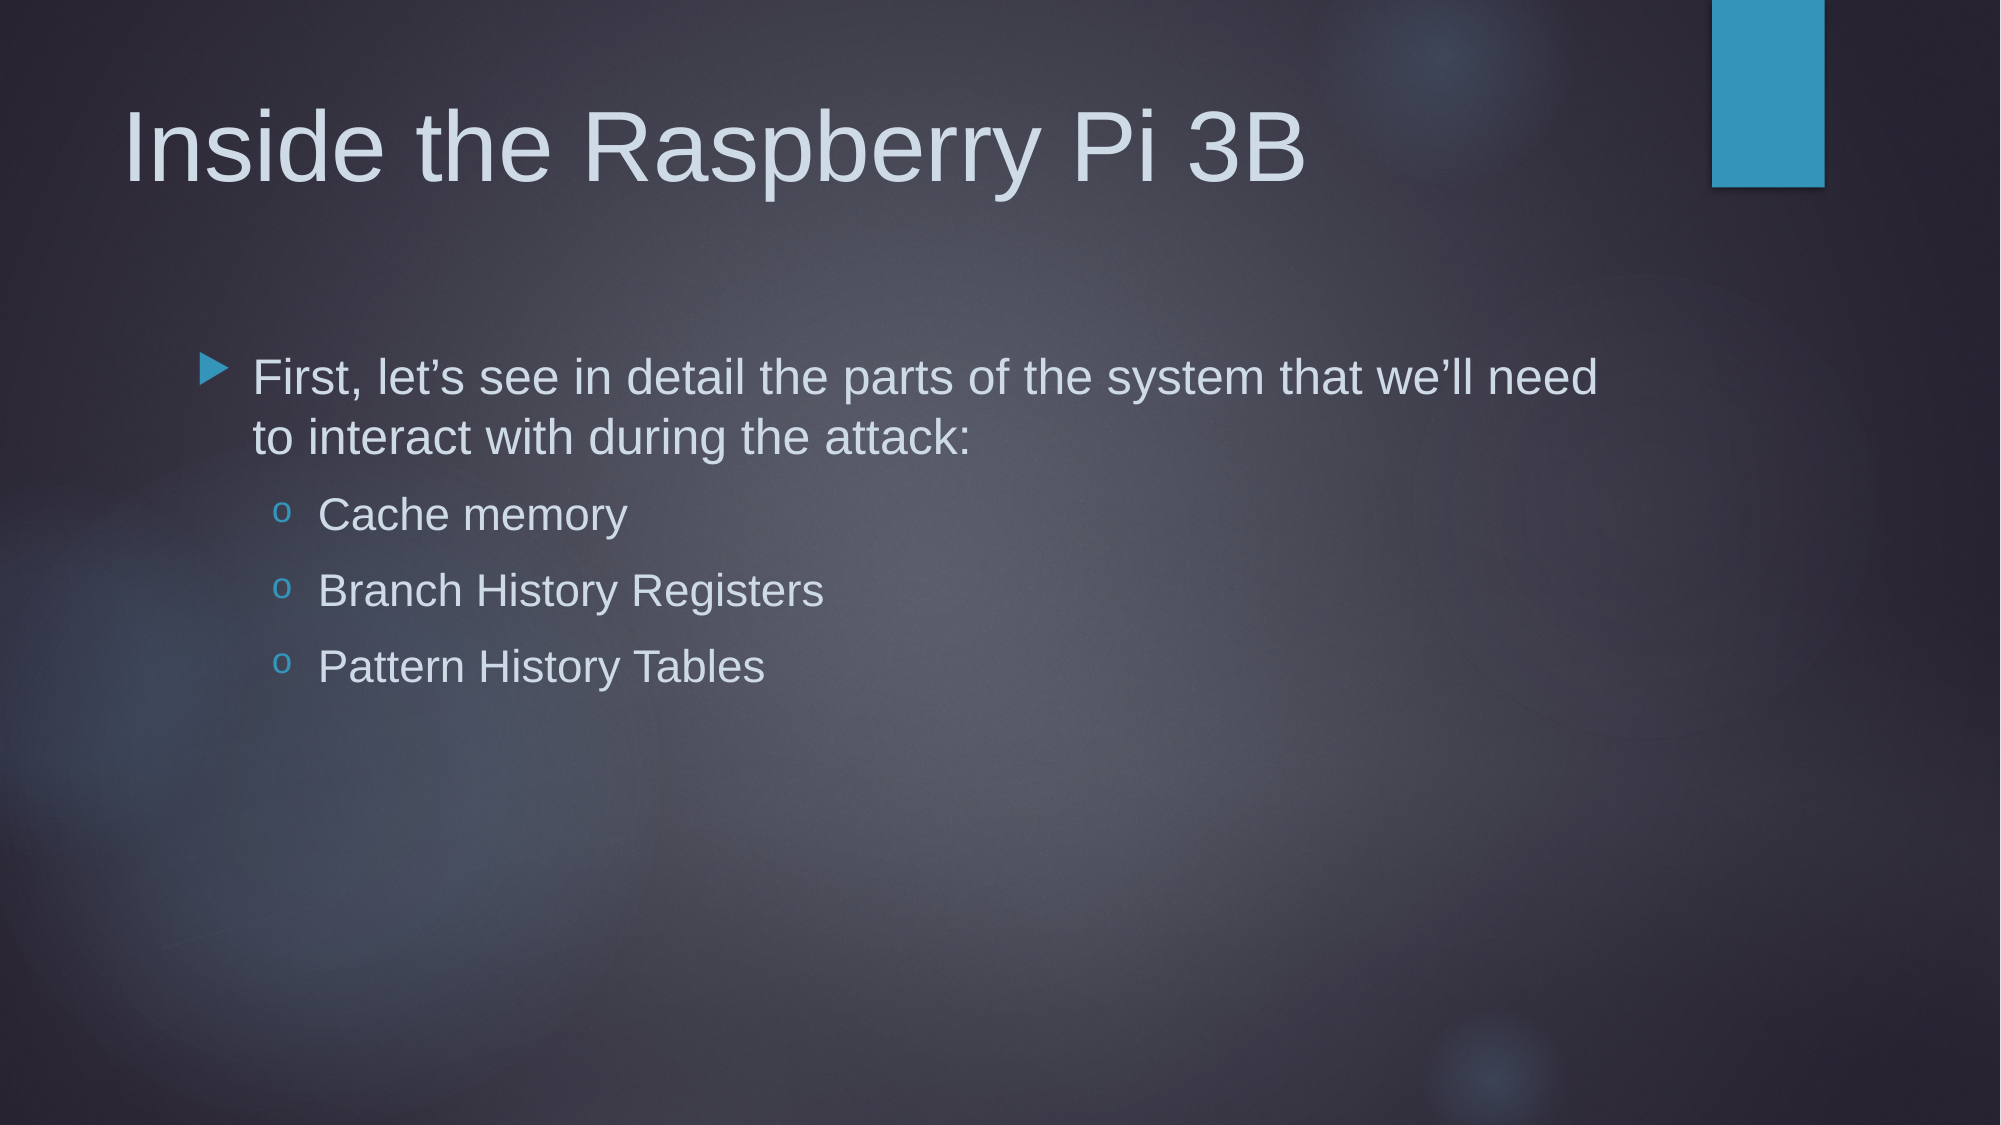

# Inside the Raspberry Pi 3B
First, let’s see in detail the parts of the system that we’ll need to interact with during the attack:
Cache memory
Branch History Registers
Pattern History Tables